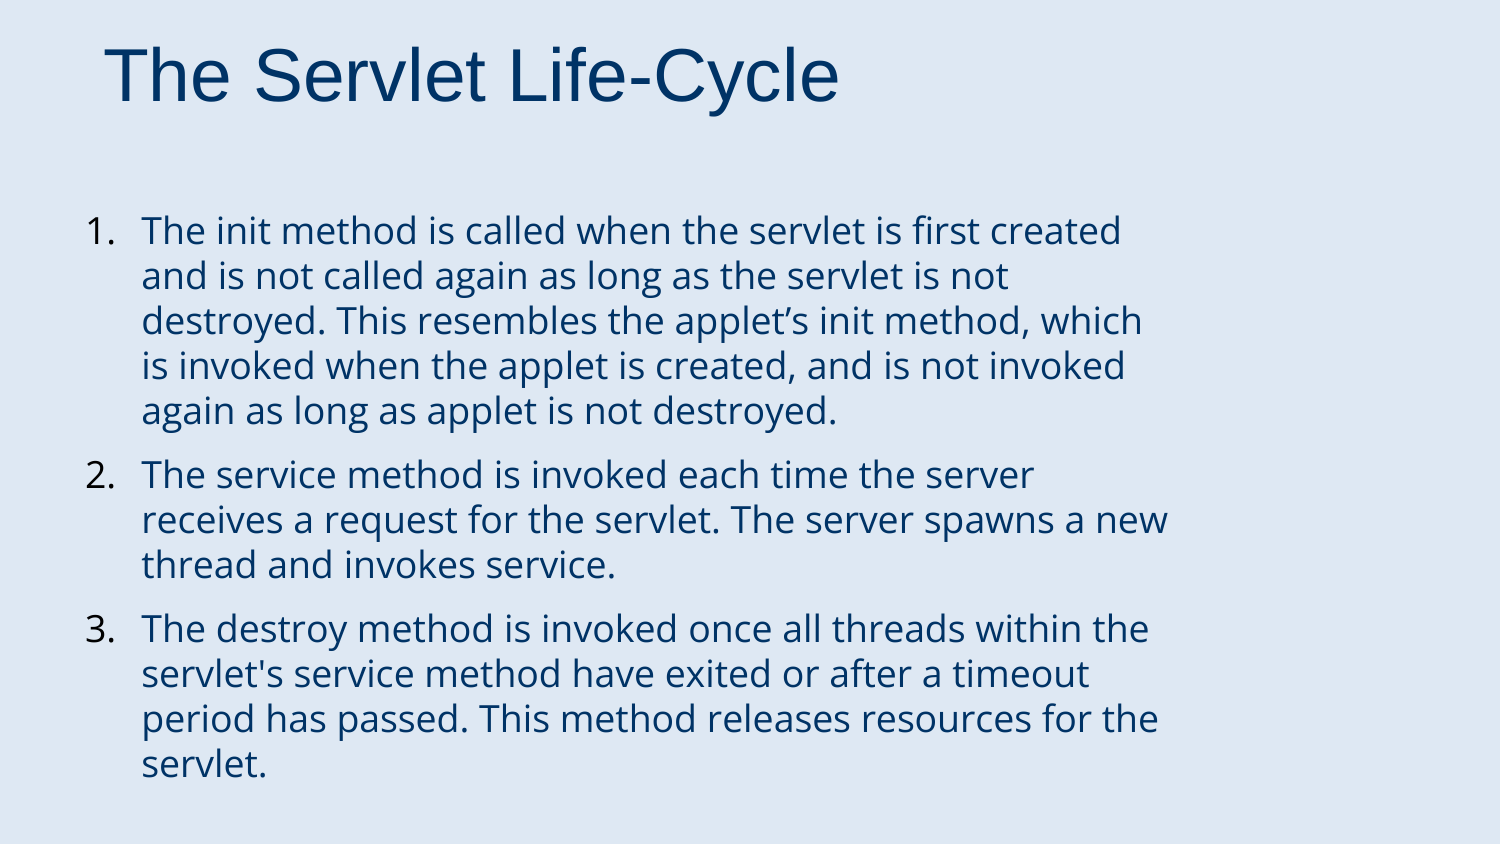

# The Servlet Life-Cycle
The init method is called when the servlet is first created and is not called again as long as the servlet is not destroyed. This resembles the applet’s init method, which is invoked when the applet is created, and is not invoked again as long as applet is not destroyed.
The service method is invoked each time the server receives a request for the servlet. The server spawns a new thread and invokes service.
The destroy method is invoked once all threads within the servlet's service method have exited or after a timeout period has passed. This method releases resources for the servlet.